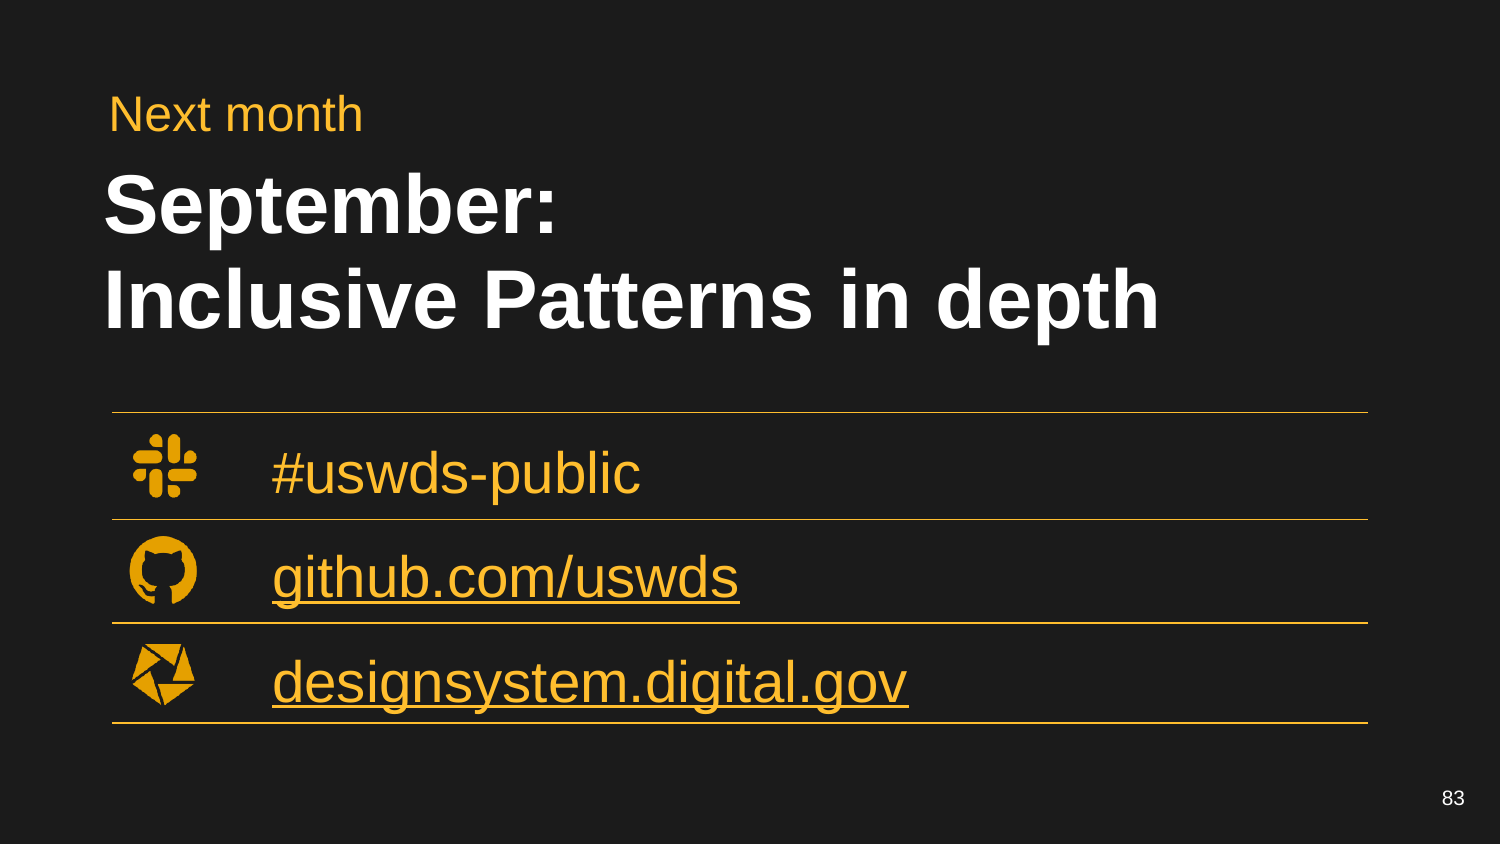

# Next month
September:
Inclusive Patterns in depth
#uswds-public
github.com/uswds
designsystem.digital.gov
83